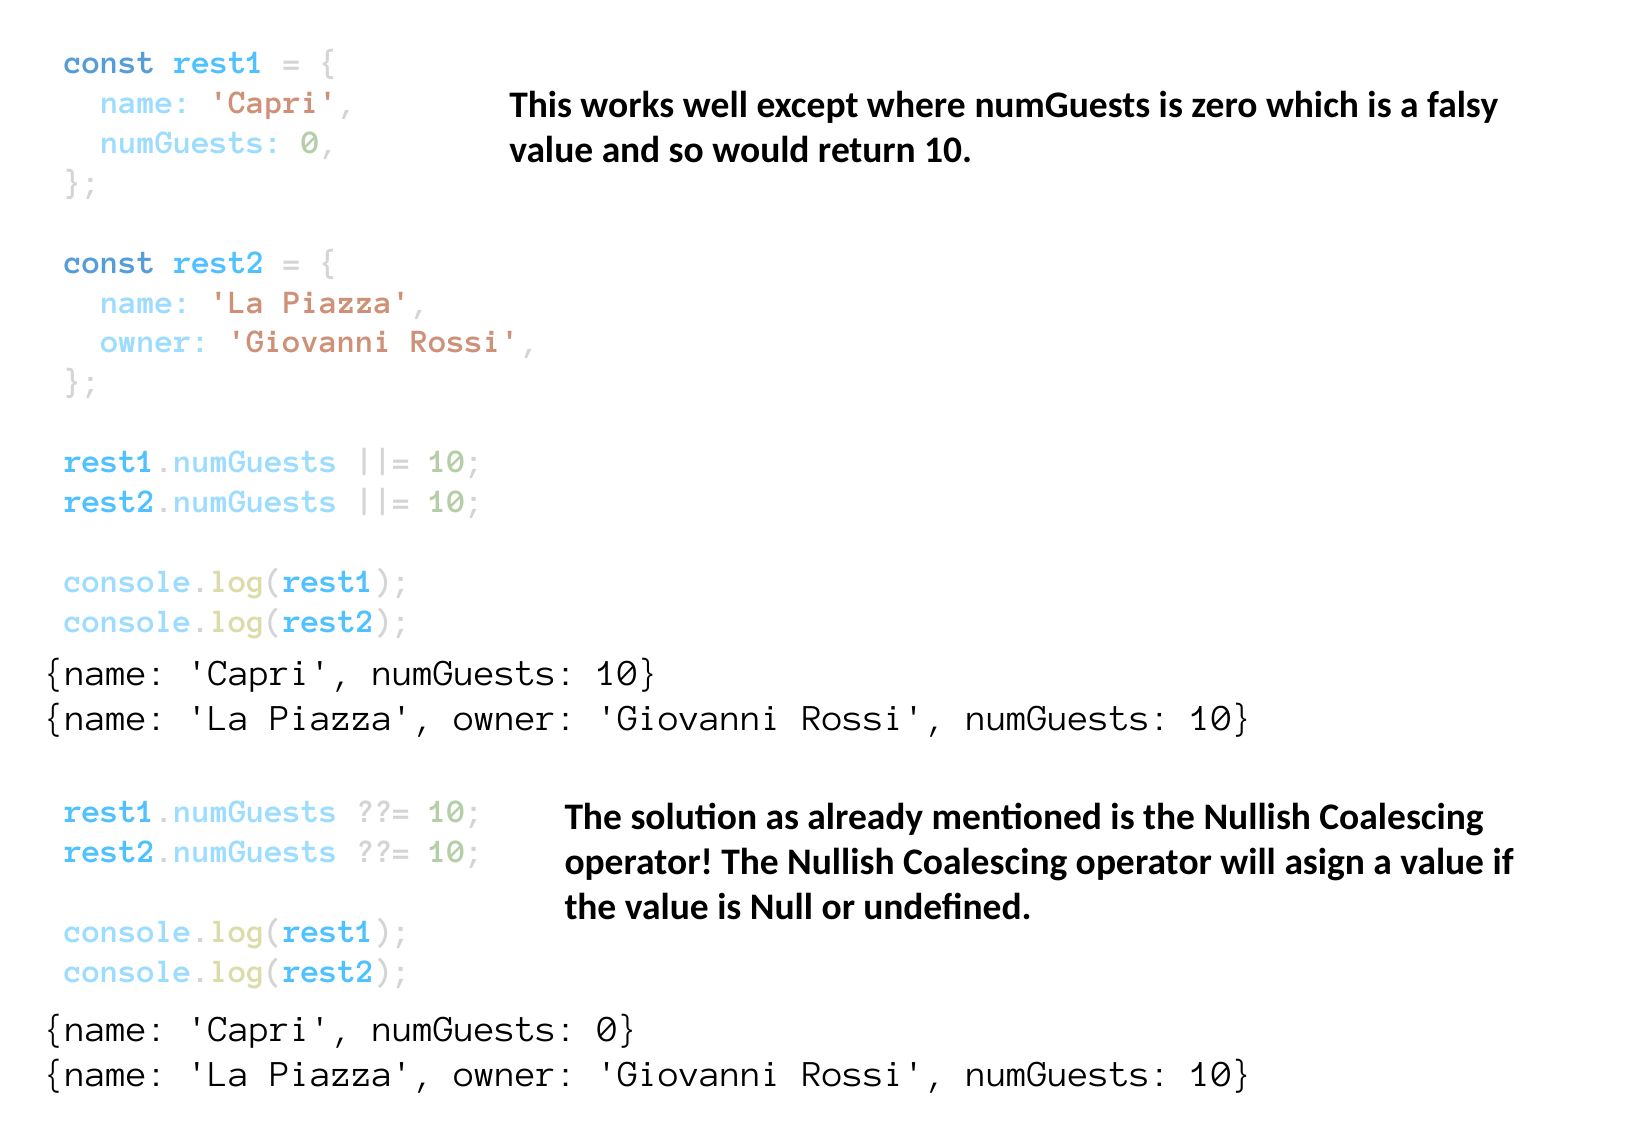

const rest1 = {
  name: 'Capri',
  numGuests: 0,
};
const rest2 = {
  name: 'La Piazza',
  owner: 'Giovanni Rossi',
};
rest1.numGuests ||= 10;
rest2.numGuests ||= 10;
console.log(rest1);
console.log(rest2);
This works well except where numGuests is zero which is a falsy value and so would return 10.
{name: 'Capri', numGuests: 10}
{name: 'La Piazza', owner: 'Giovanni Rossi', numGuests: 10}
rest1.numGuests ??= 10;
rest2.numGuests ??= 10;
console.log(rest1);
console.log(rest2);
The solution as already mentioned is the Nullish Coalescing operator! The Nullish Coalescing operator will asign a value if the value is Null or undefined.
{name: 'Capri', numGuests: 0}
{name: 'La Piazza', owner: 'Giovanni Rossi', numGuests: 10}